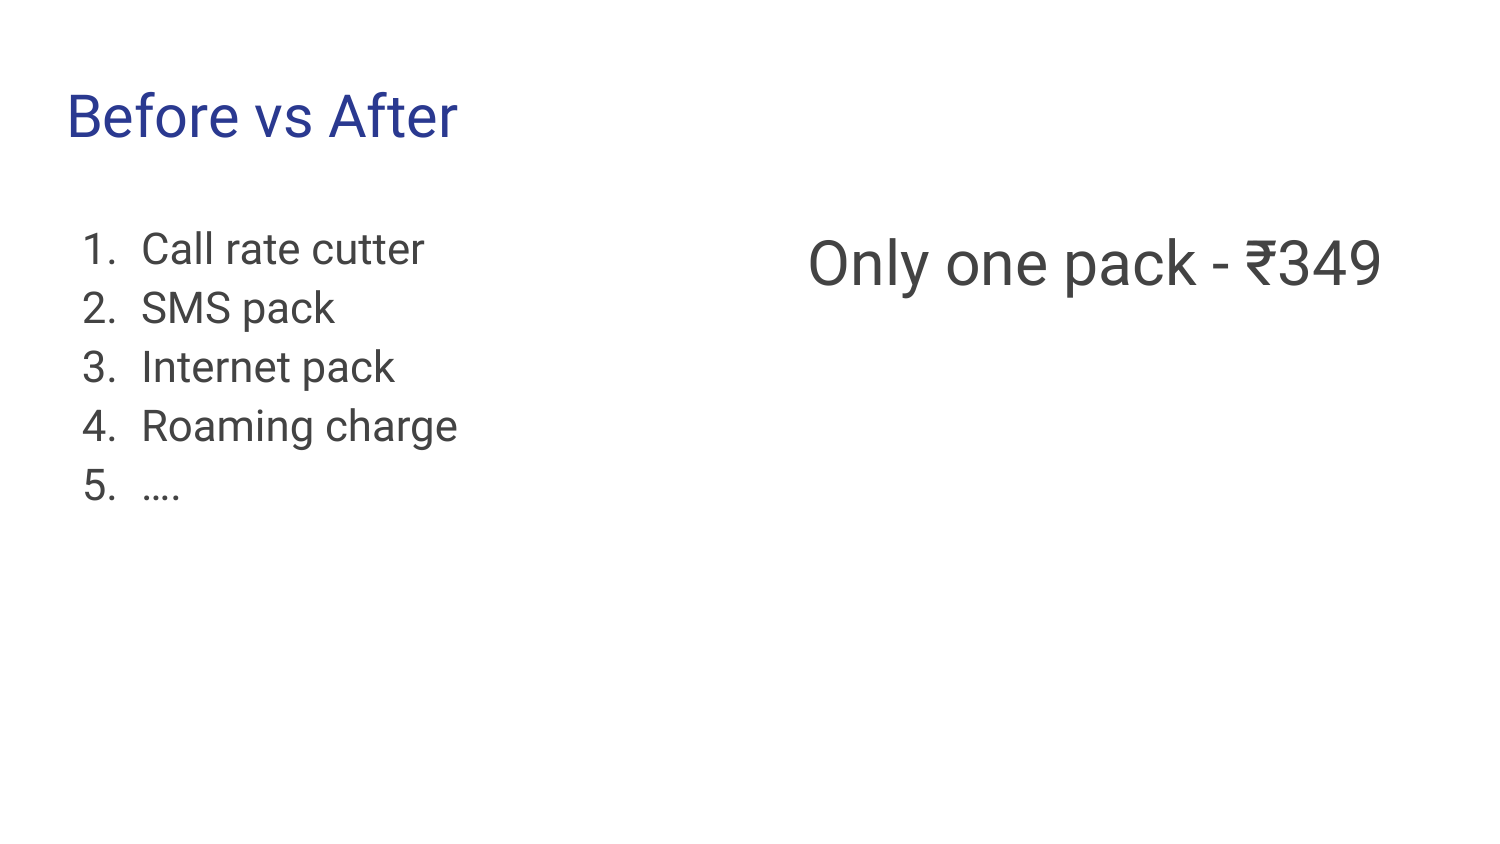

# Before vs After
Call rate cutter
SMS pack
Internet pack
Roaming charge
….
Only one pack - ₹349